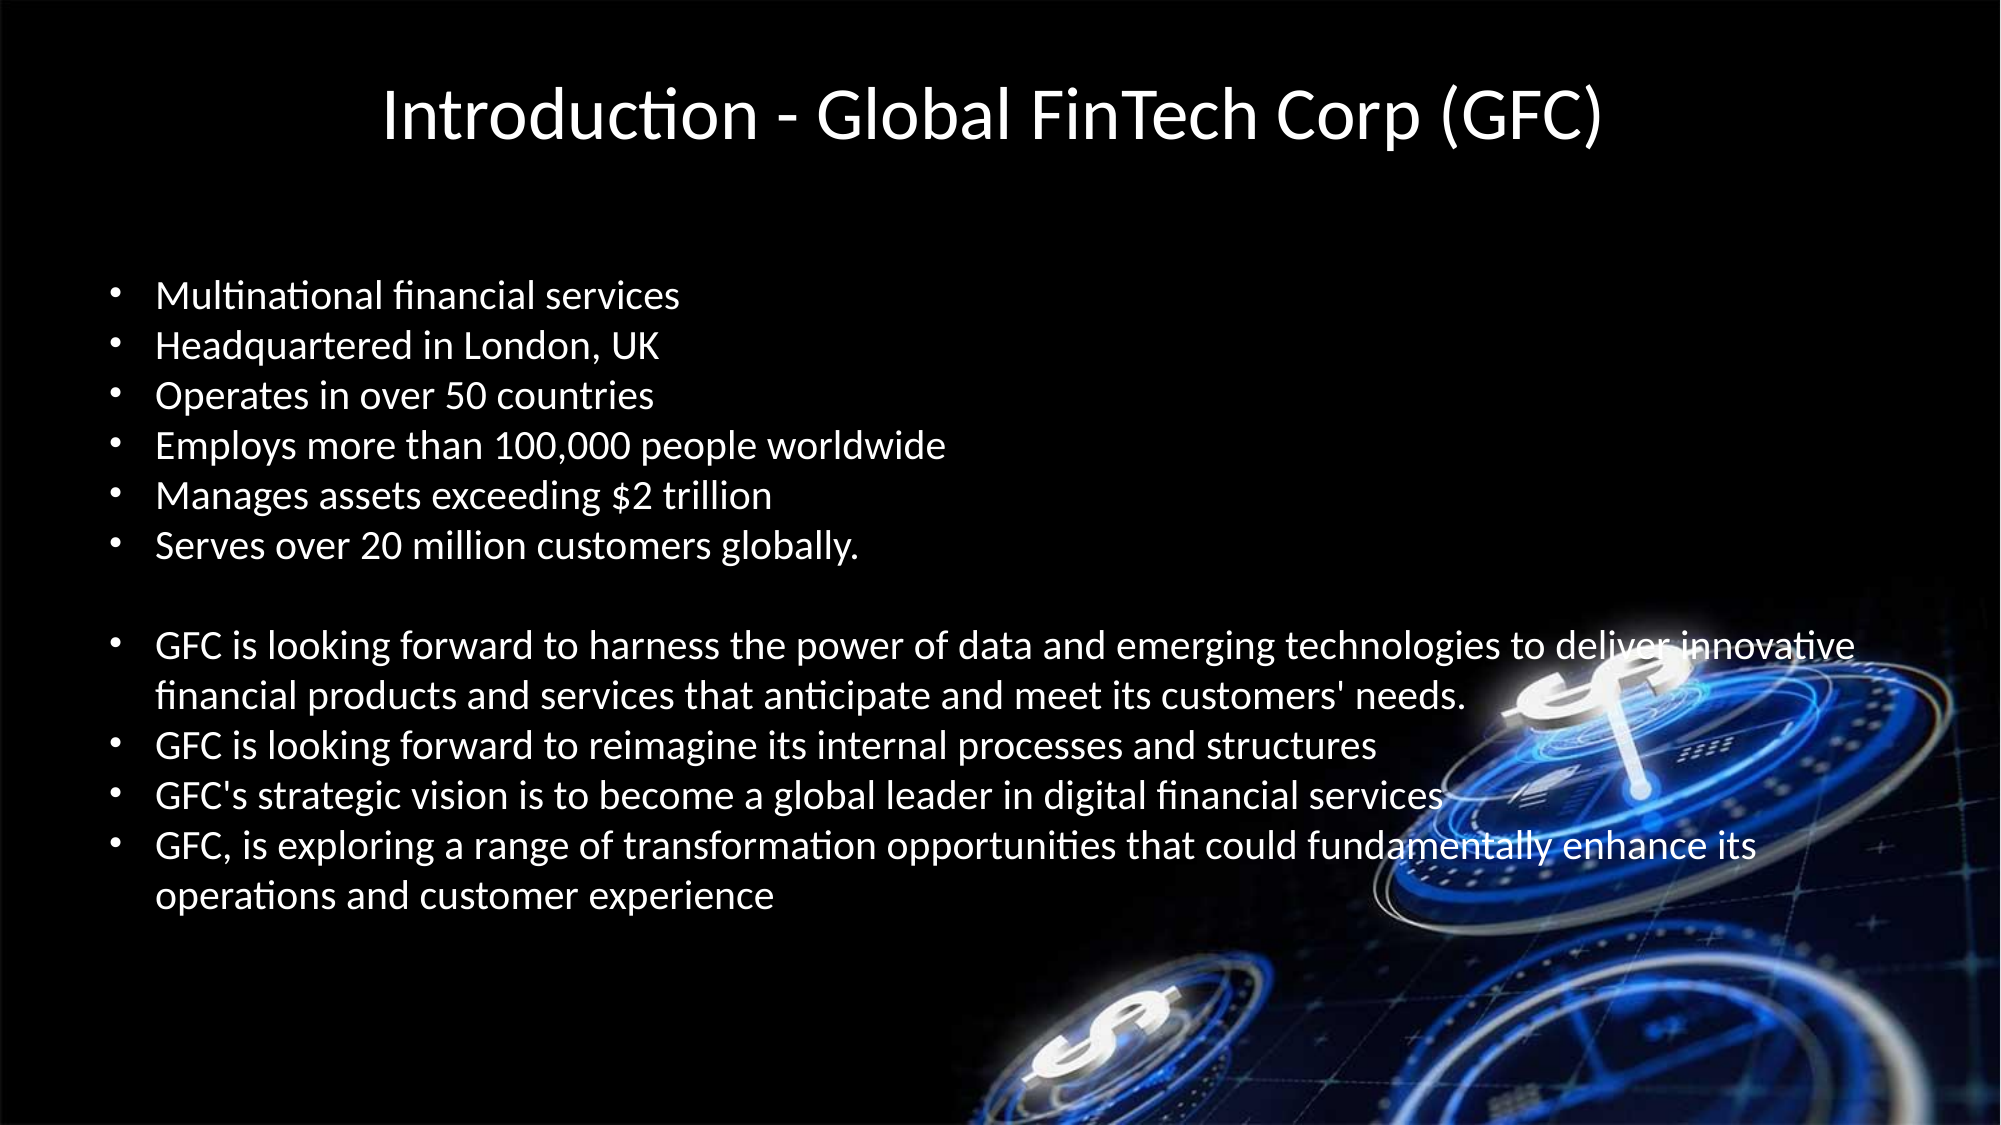

Introduction - Global FinTech Corp (GFC)
Multinational financial services
Headquartered in London, UK
Operates in over 50 countries
Employs more than 100,000 people worldwide
Manages assets exceeding $2 trillion
Serves over 20 million customers globally.

GFC is looking forward to harness the power of data and emerging technologies to deliver innovative financial products and services that anticipate and meet its customers' needs.
GFC is looking forward to reimagine its internal processes and structures
GFC's strategic vision is to become a global leader in digital financial services
GFC, is exploring a range of transformation opportunities that could fundamentally enhance its operations and customer experience